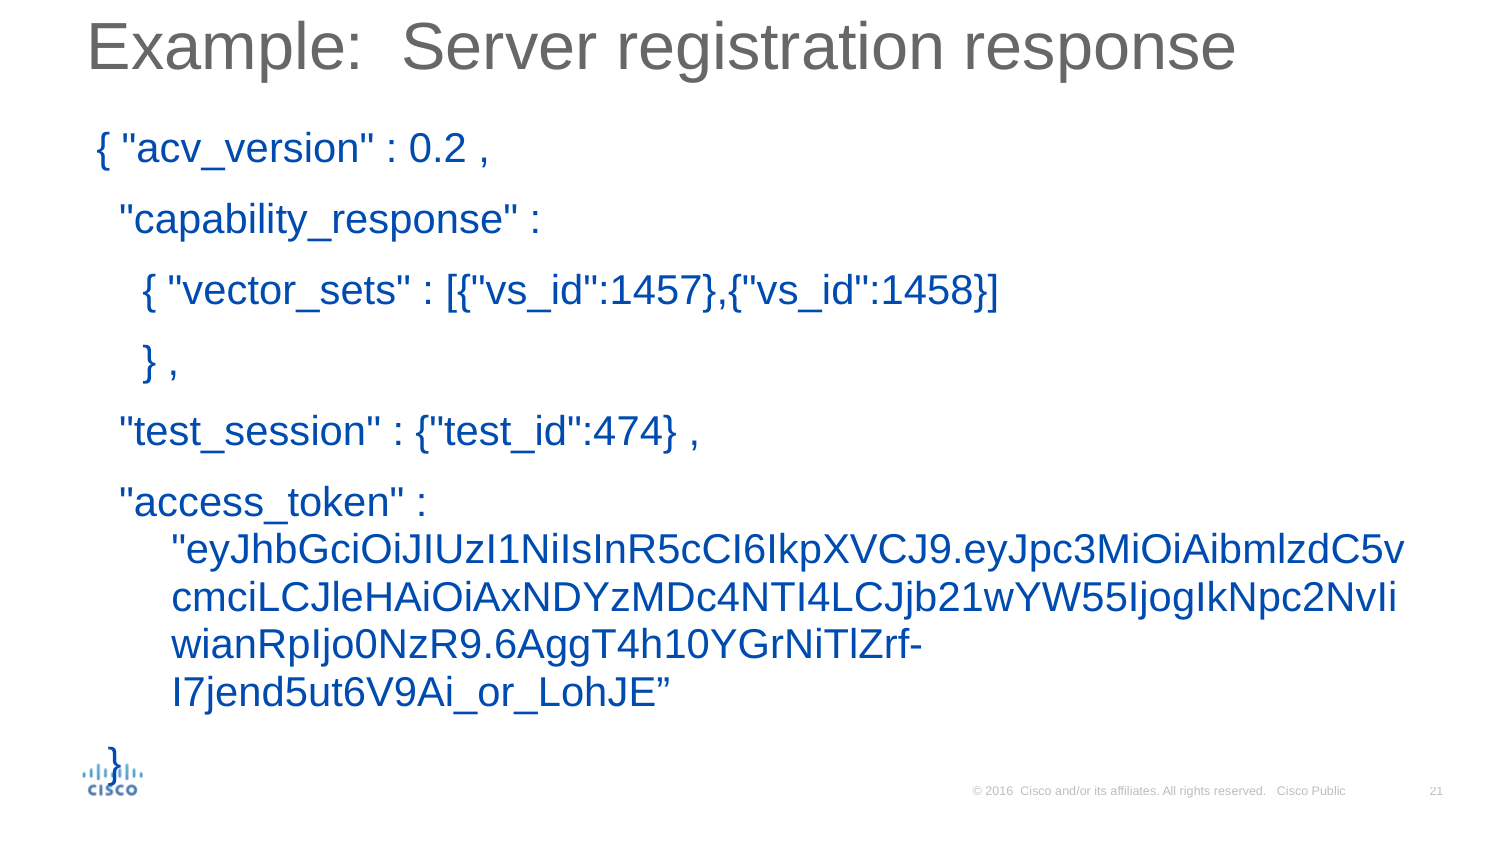

# Example:  Server registration response

{ "acv_version" : 0.2 ,
  "capability_response" :
    { "vector_sets" : [{"vs_id":1457},{"vs_id":1458}]
    } ,
  "test_session" : {"test_id":474} ,
  "access_token" : "eyJhbGciOiJIUzI1NiIsInR5cCI6IkpXVCJ9.eyJpc3MiOiAibmlzdC5vcmciLCJleHAiOiAxNDYzMDc4NTI4LCJjb21wYW55IjogIkNpc2NvIiwianRpIjo0NzR9.6AggT4h10YGrNiTlZrf-I7jend5ut6V9Ai_or_LohJE”
 }